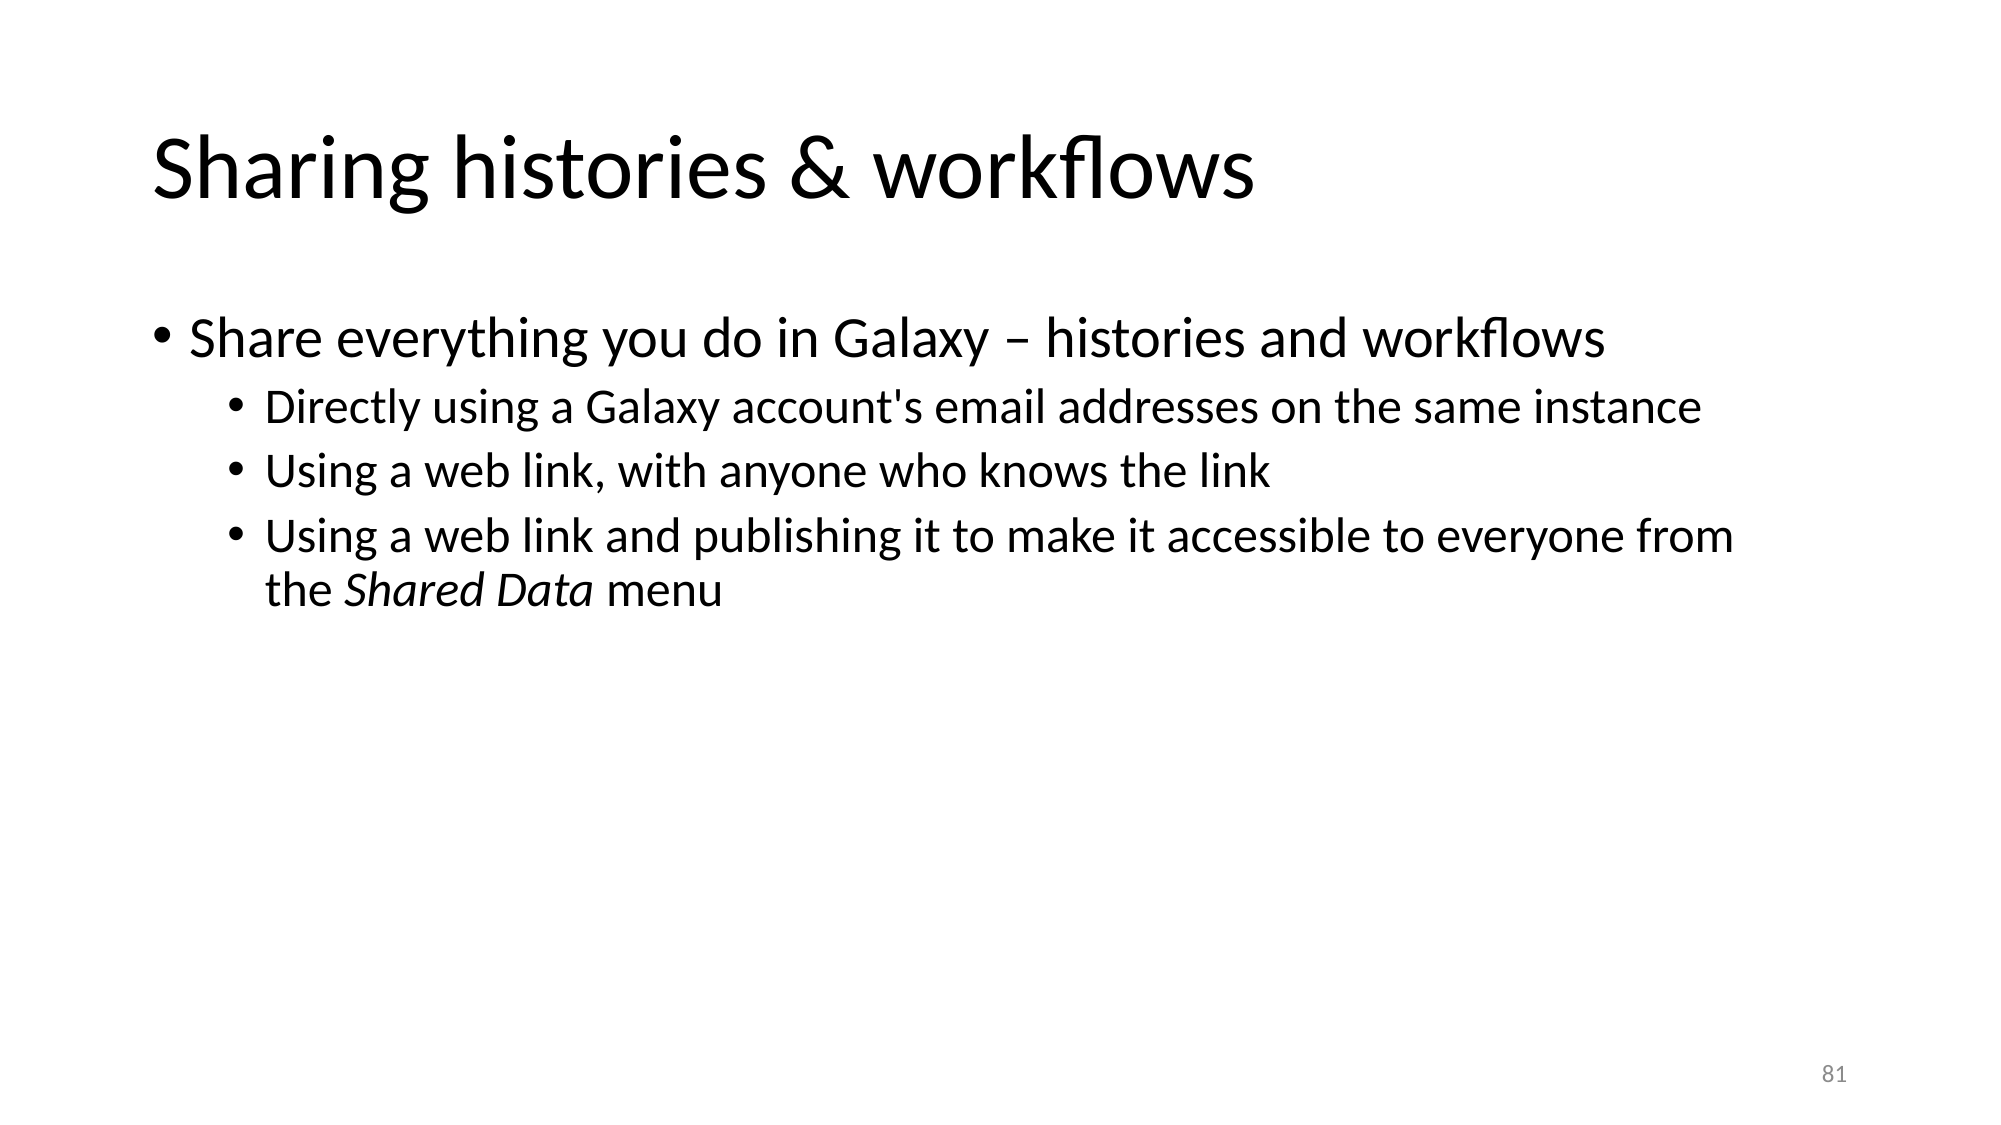

# Sharing histories & workflows
Share everything you do in Galaxy – histories and workflows
Directly using a Galaxy account's email addresses on the same instance
Using a web link, with anyone who knows the link
Using a web link and publishing it to make it accessible to everyone from the Shared Data menu

81